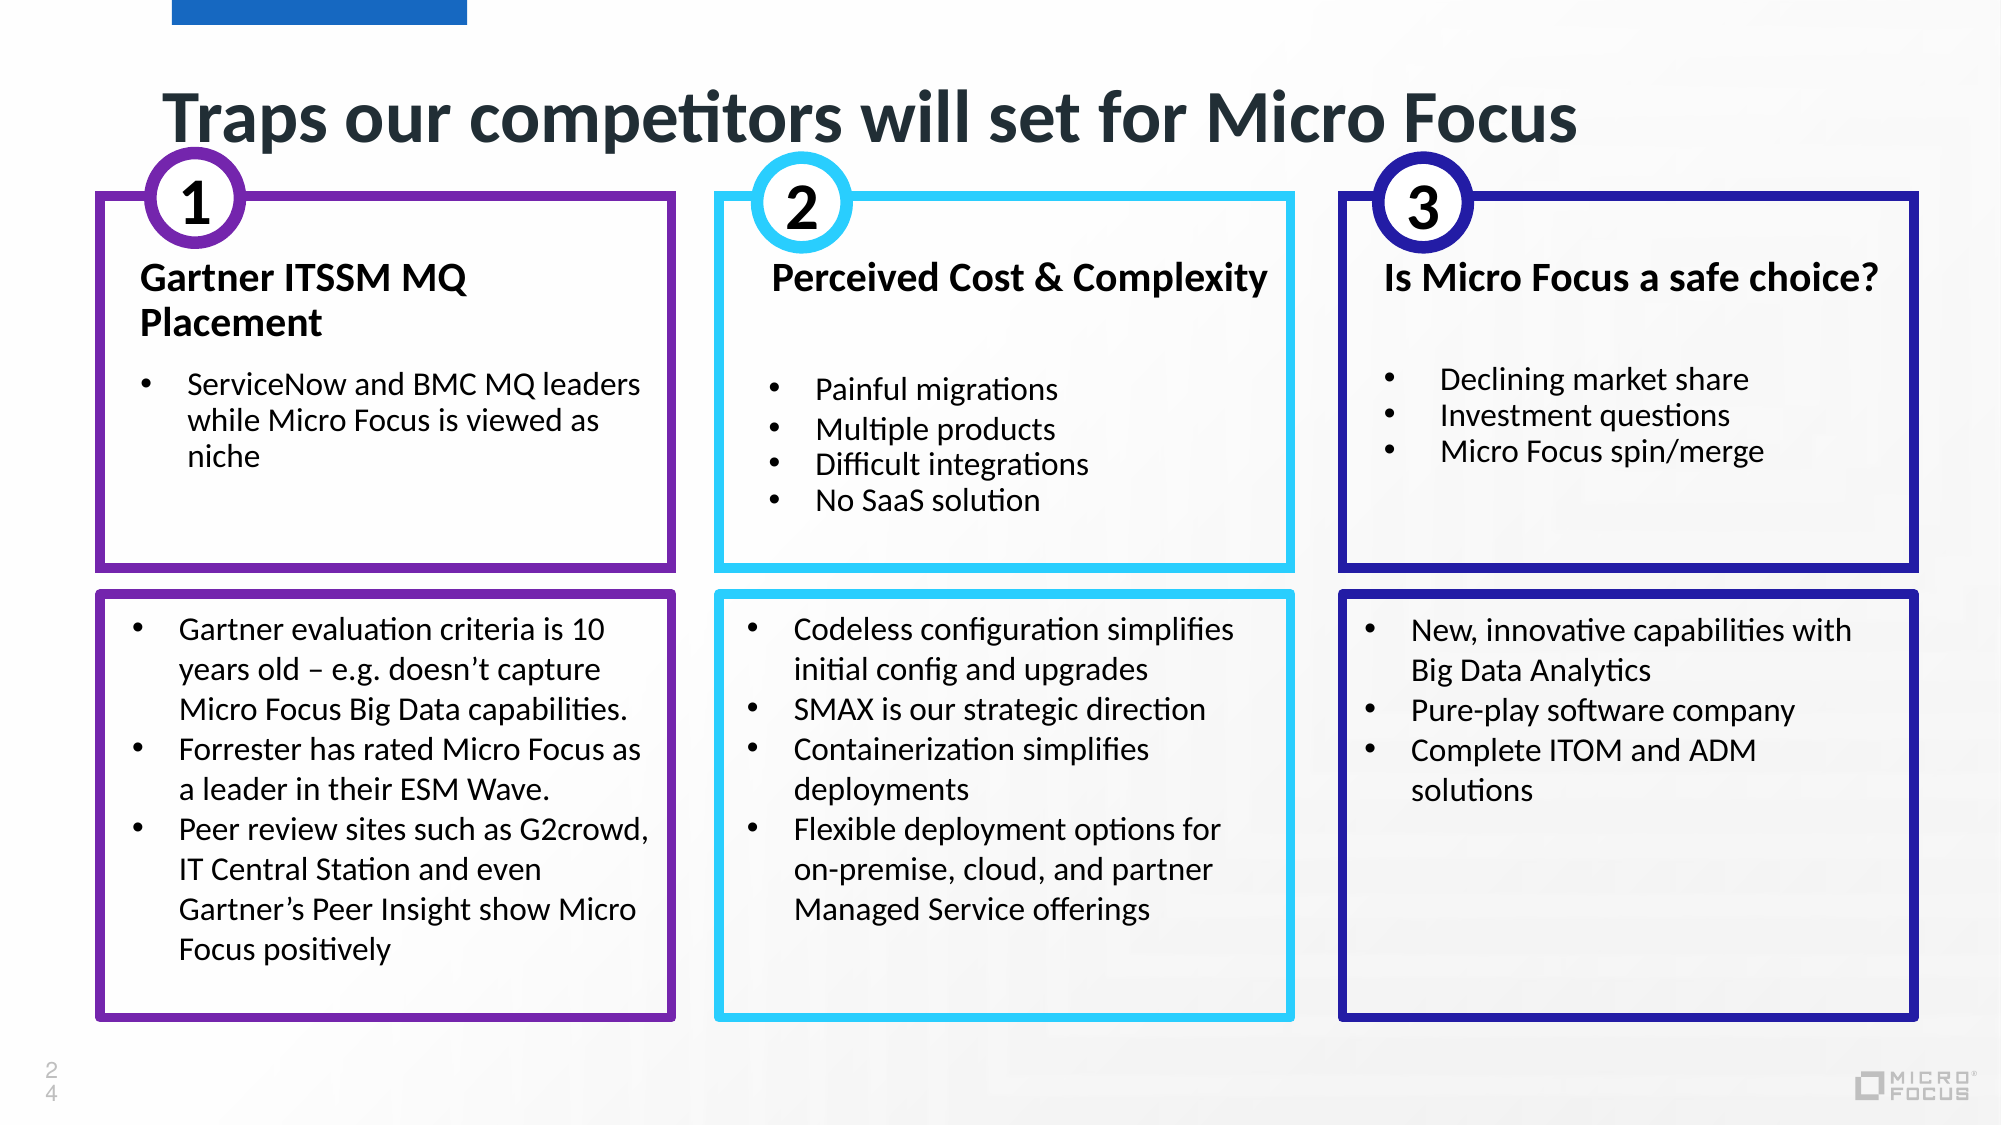

# Traps our competitors will set for Micro Focus
1

Gartner ITSSM MQ Placement
ServiceNow and BMC MQ leaders while Micro Focus is viewed as niche
2

Perceived Cost & Complexity
Painful migrations
Multiple products
Difficult integrations
No SaaS solution
3

Is Micro Focus a safe choice?
Declining market share
Investment questions
Micro Focus spin/merge

New, innovative capabilities with Big Data Analytics
Pure-play software company
Complete ITOM and ADM solutions

Gartner evaluation criteria is 10 years old – e.g. doesn’t capture Micro Focus Big Data capabilities.
Forrester has rated Micro Focus as a leader in their ESM Wave.
Peer review sites such as G2crowd, IT Central Station and even Gartner’s Peer Insight show Micro Focus positively

Codeless configuration simplifies initial config and upgrades
SMAX is our strategic direction
Containerization simplifies deployments
Flexible deployment options for on-premise, cloud, and partner Managed Service offerings
24